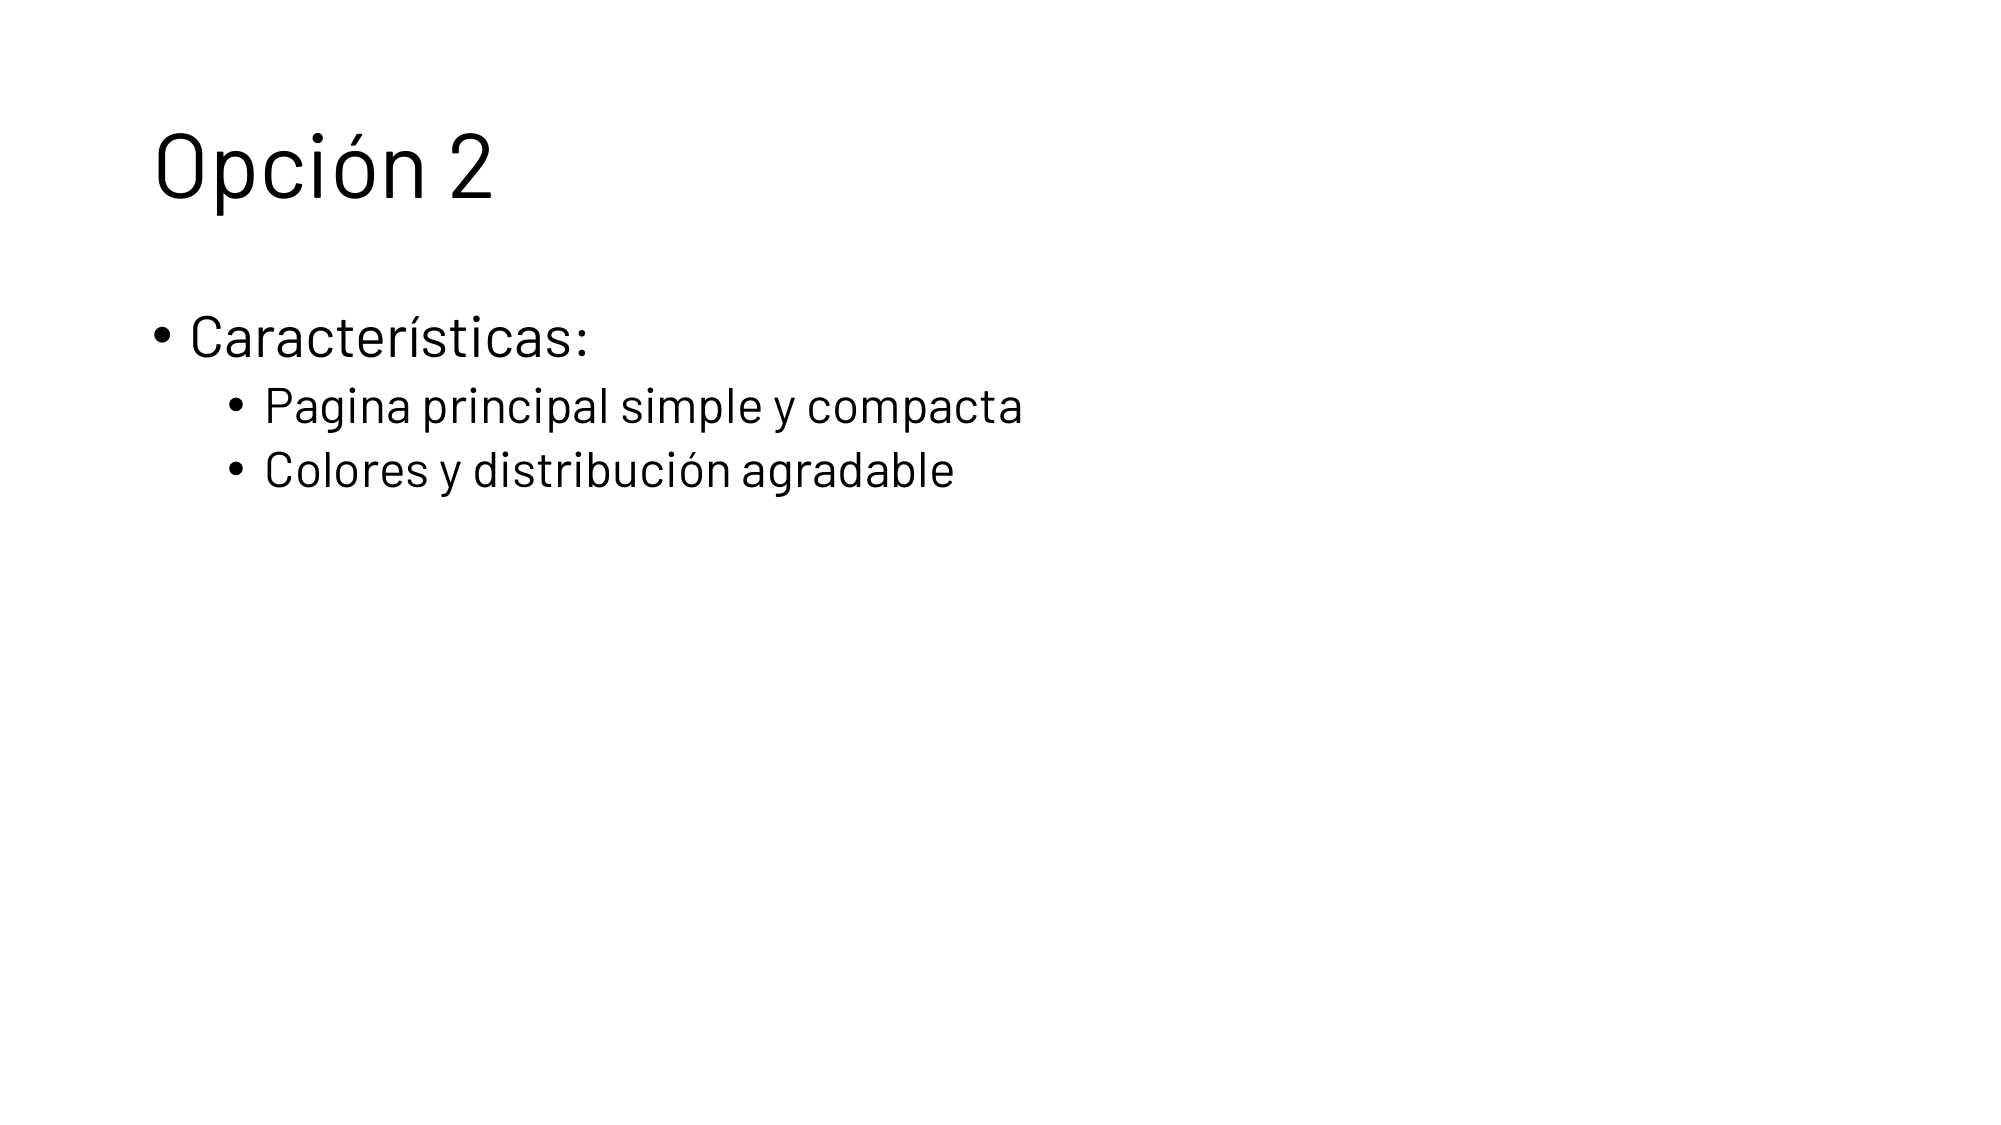

# Opción 2
Características:
Pagina principal simple y compacta
Colores y distribución agradable